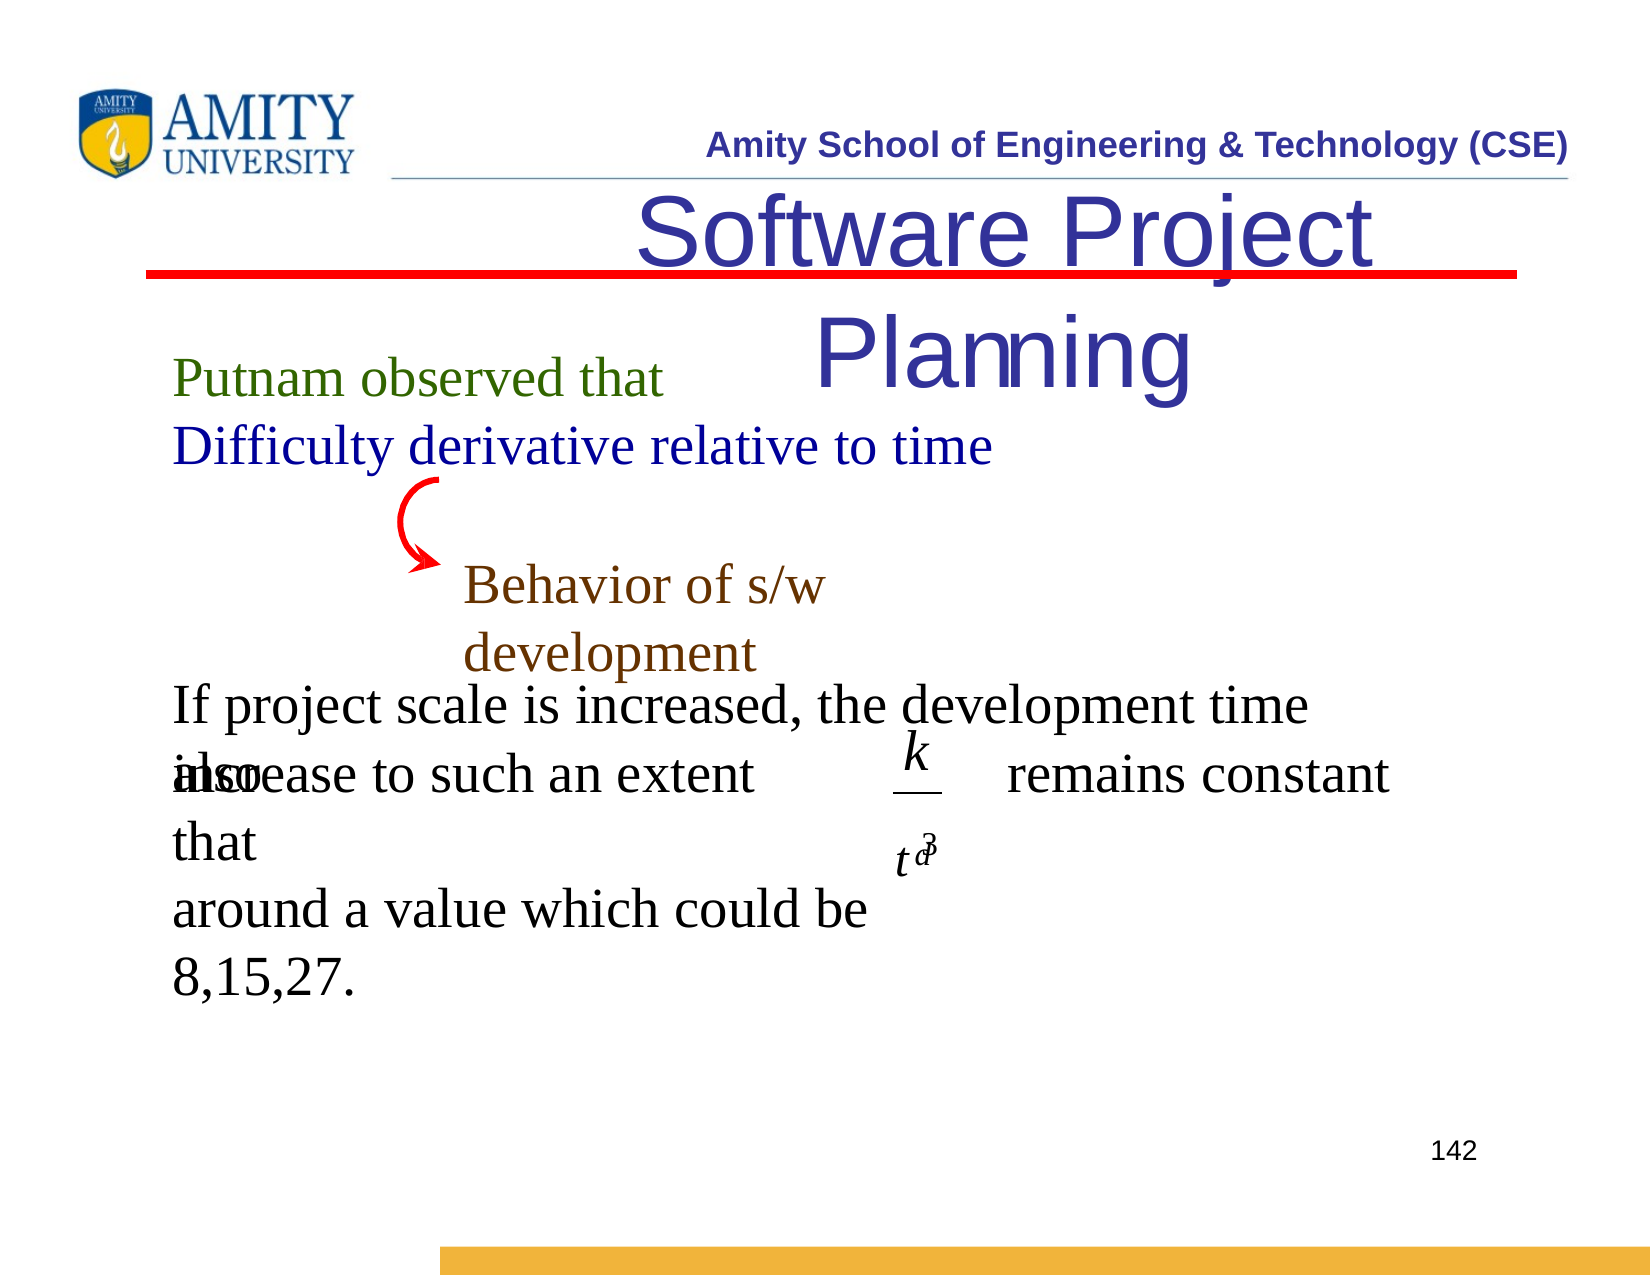

# Software Project Planning

Putnam observed that
Difficulty derivative relative to time

Behavior of s/w development

If project scale is increased, the development time also
k
increase to such an extent that
remains constant
t 3

d
around a value which could be 8,15,27.
142
Software Engineering (3rd ed.), By K.K Aggarwal & Yogesh Singh, Copyright © New Age International Publishers, 2007